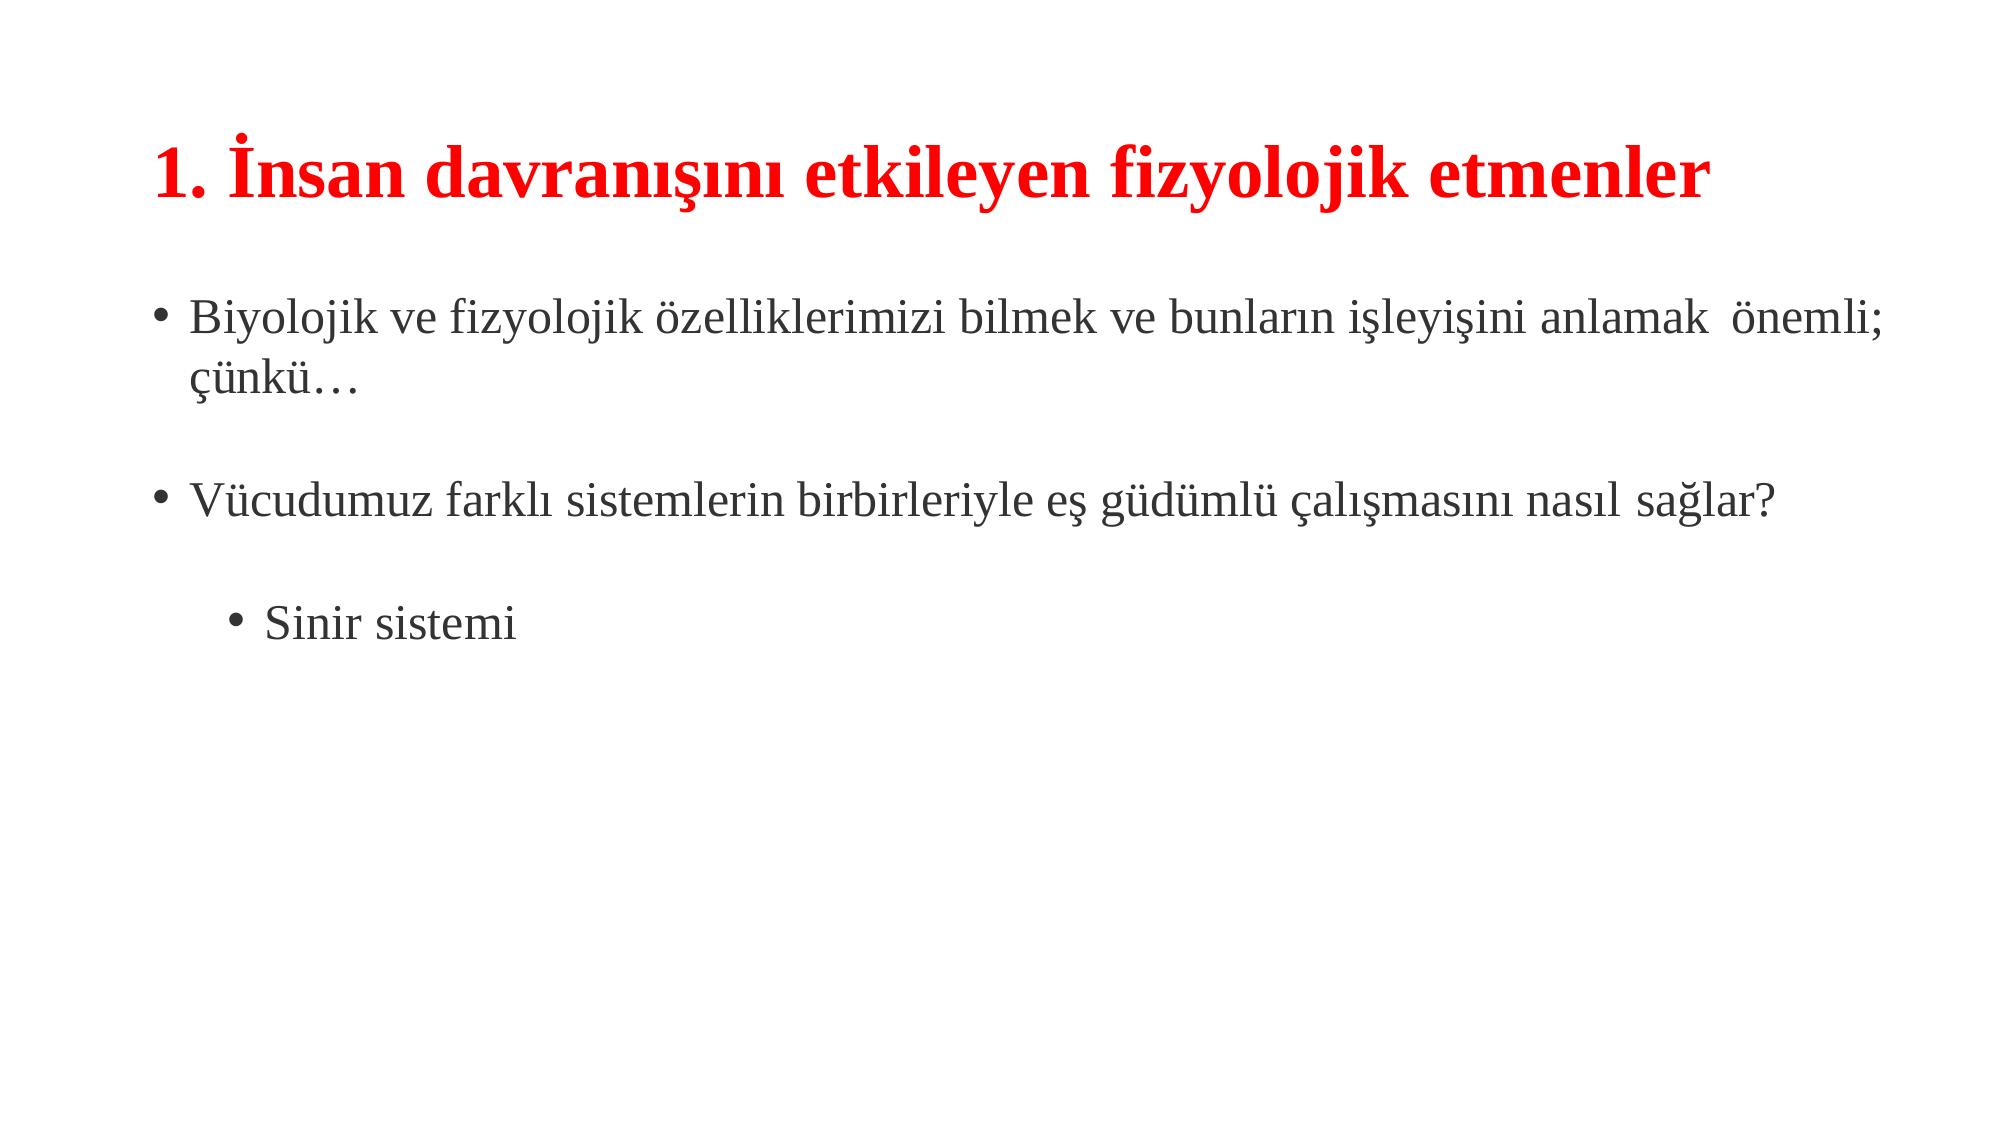

# 1. İnsan davranışını etkileyen fizyolojik etmenler
Biyolojik ve fizyolojik özelliklerimizi bilmek ve bunların işleyişini anlamak önemli;
çünkü…

Vücudumuz farklı sistemlerin birbirleriyle eş güdümlü çalışmasını nasıl sağlar?

Sinir sistemi